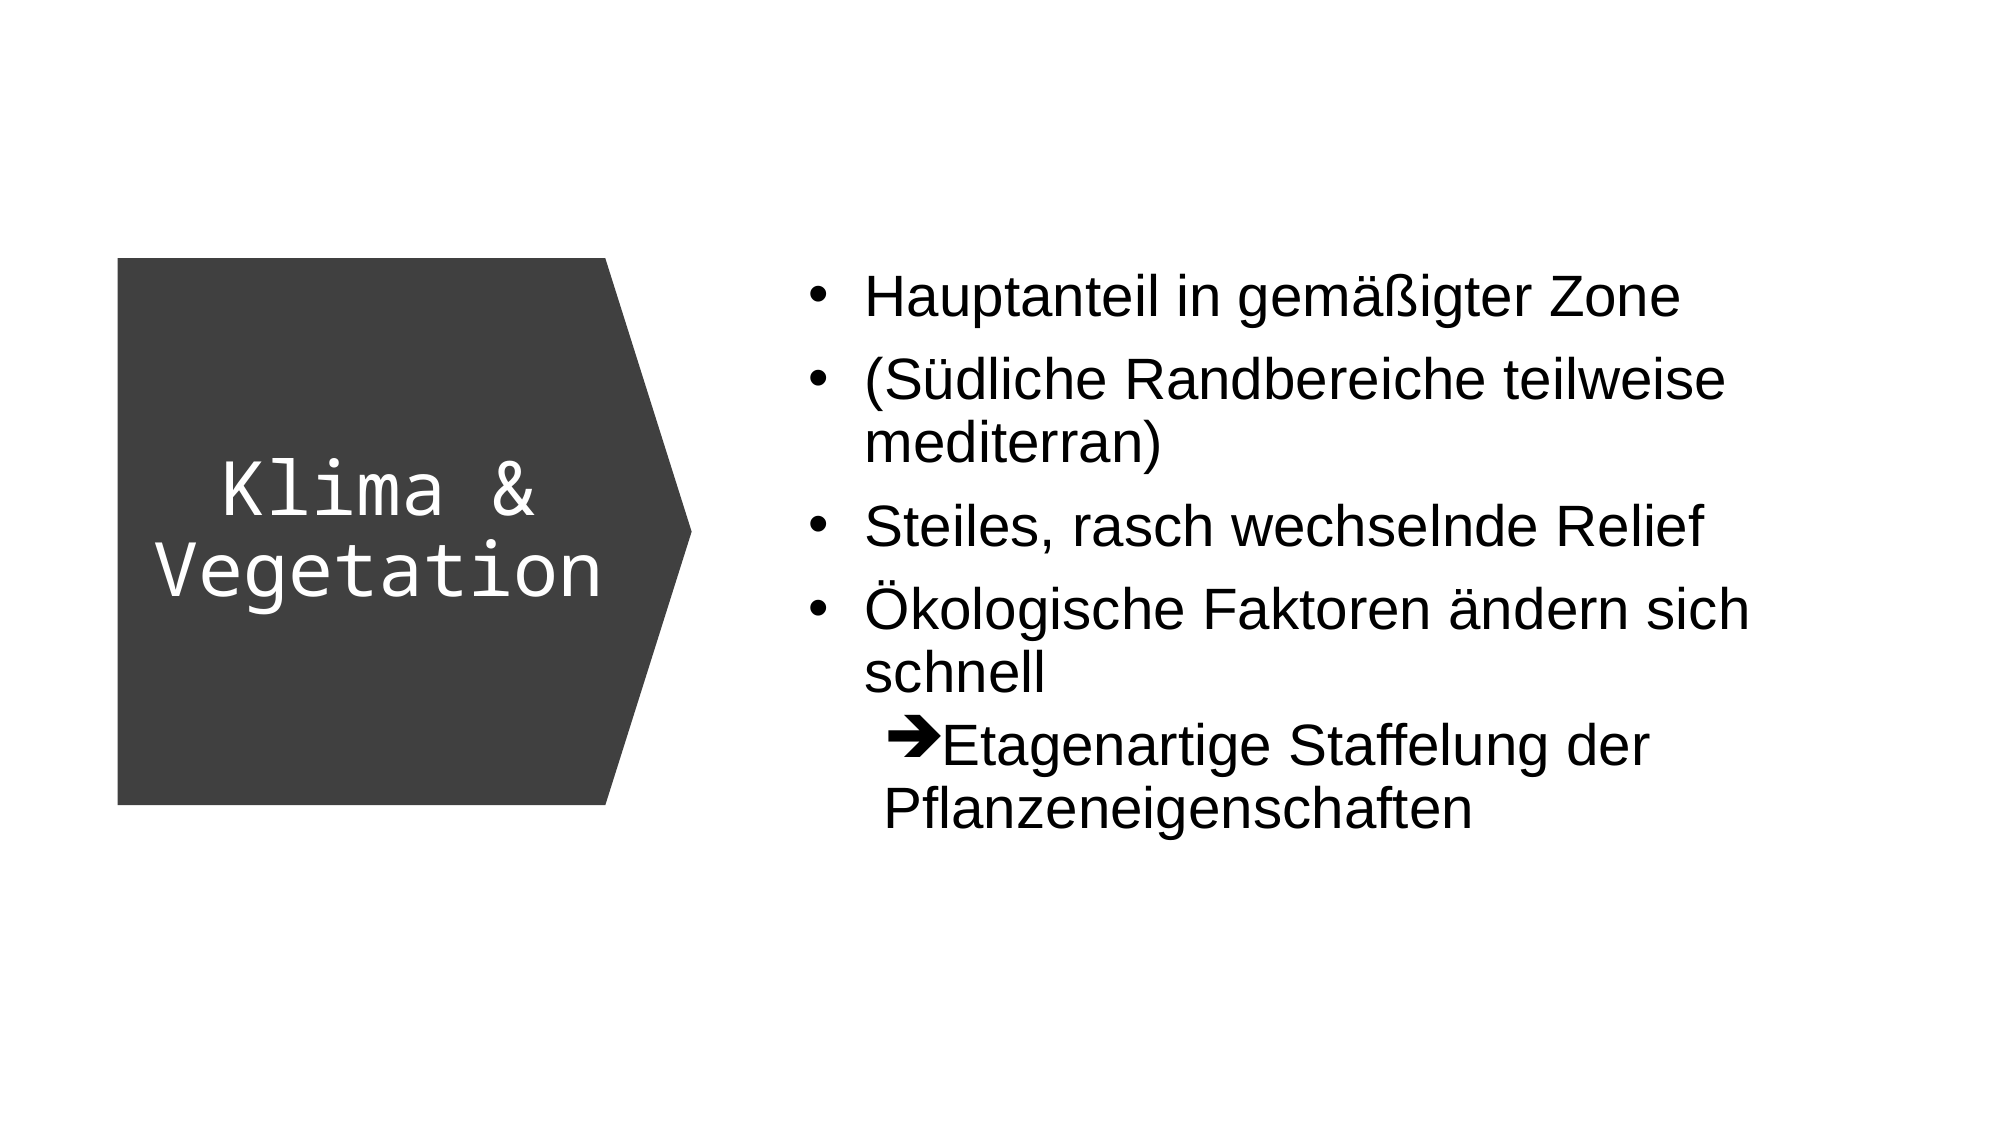

Hauptanteil in gemäßigter Zone
(Südliche Randbereiche teilweise mediterran)
Steiles, rasch wechselnde Relief
Ökologische Faktoren ändern sich schnell
Etagenartige Staffelung der Pflanzeneigenschaften
Klima & Vegetation